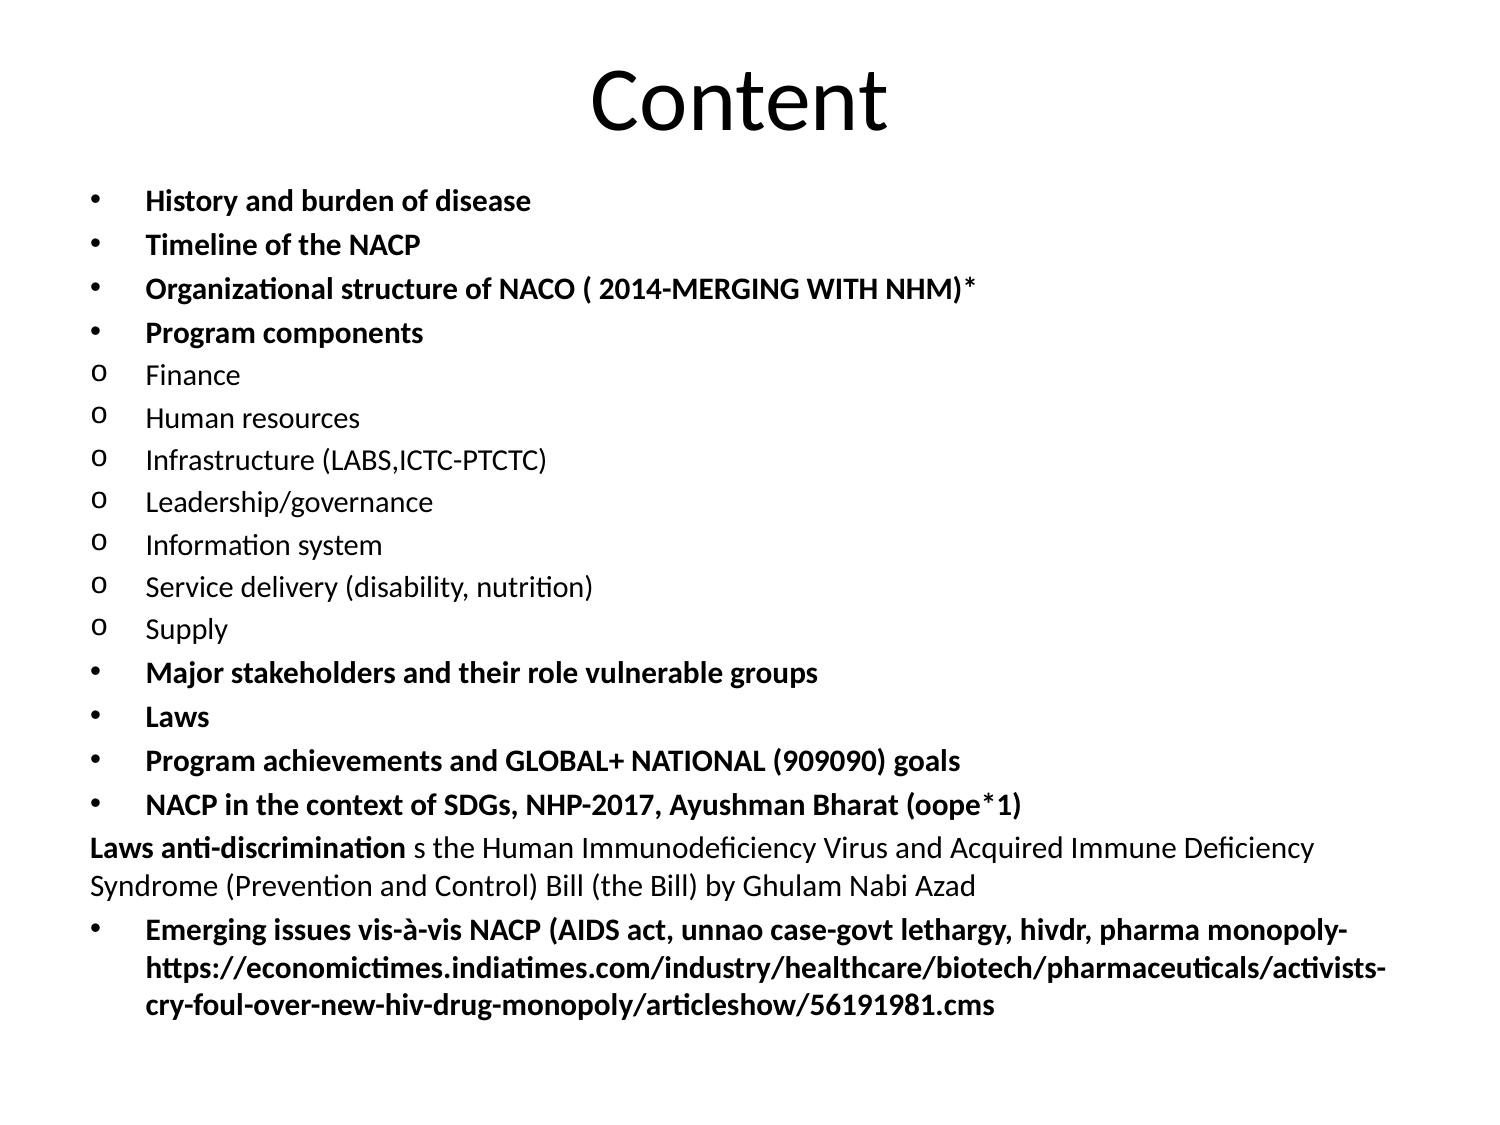

# Content
History and burden of disease
Timeline of the NACP
Organizational structure of NACO ( 2014-MERGING WITH NHM)*
Program components
Finance
Human resources
Infrastructure (LABS,ICTC-PTCTC)
Leadership/governance
Information system
Service delivery (disability, nutrition)
Supply
Major stakeholders and their role vulnerable groups
Laws
Program achievements and GLOBAL+ NATIONAL (909090) goals
NACP in the context of SDGs, NHP-2017, Ayushman Bharat (oope*1)
Laws anti-discrimination s the Human Immunodeficiency Virus and Acquired Immune Deficiency Syndrome (Prevention and Control) Bill (the Bill) by Ghulam Nabi Azad
Emerging issues vis-à-vis NACP (AIDS act, unnao case-govt lethargy, hivdr, pharma monopoly- https://economictimes.indiatimes.com/industry/healthcare/biotech/pharmaceuticals/activists-cry-foul-over-new-hiv-drug-monopoly/articleshow/56191981.cms